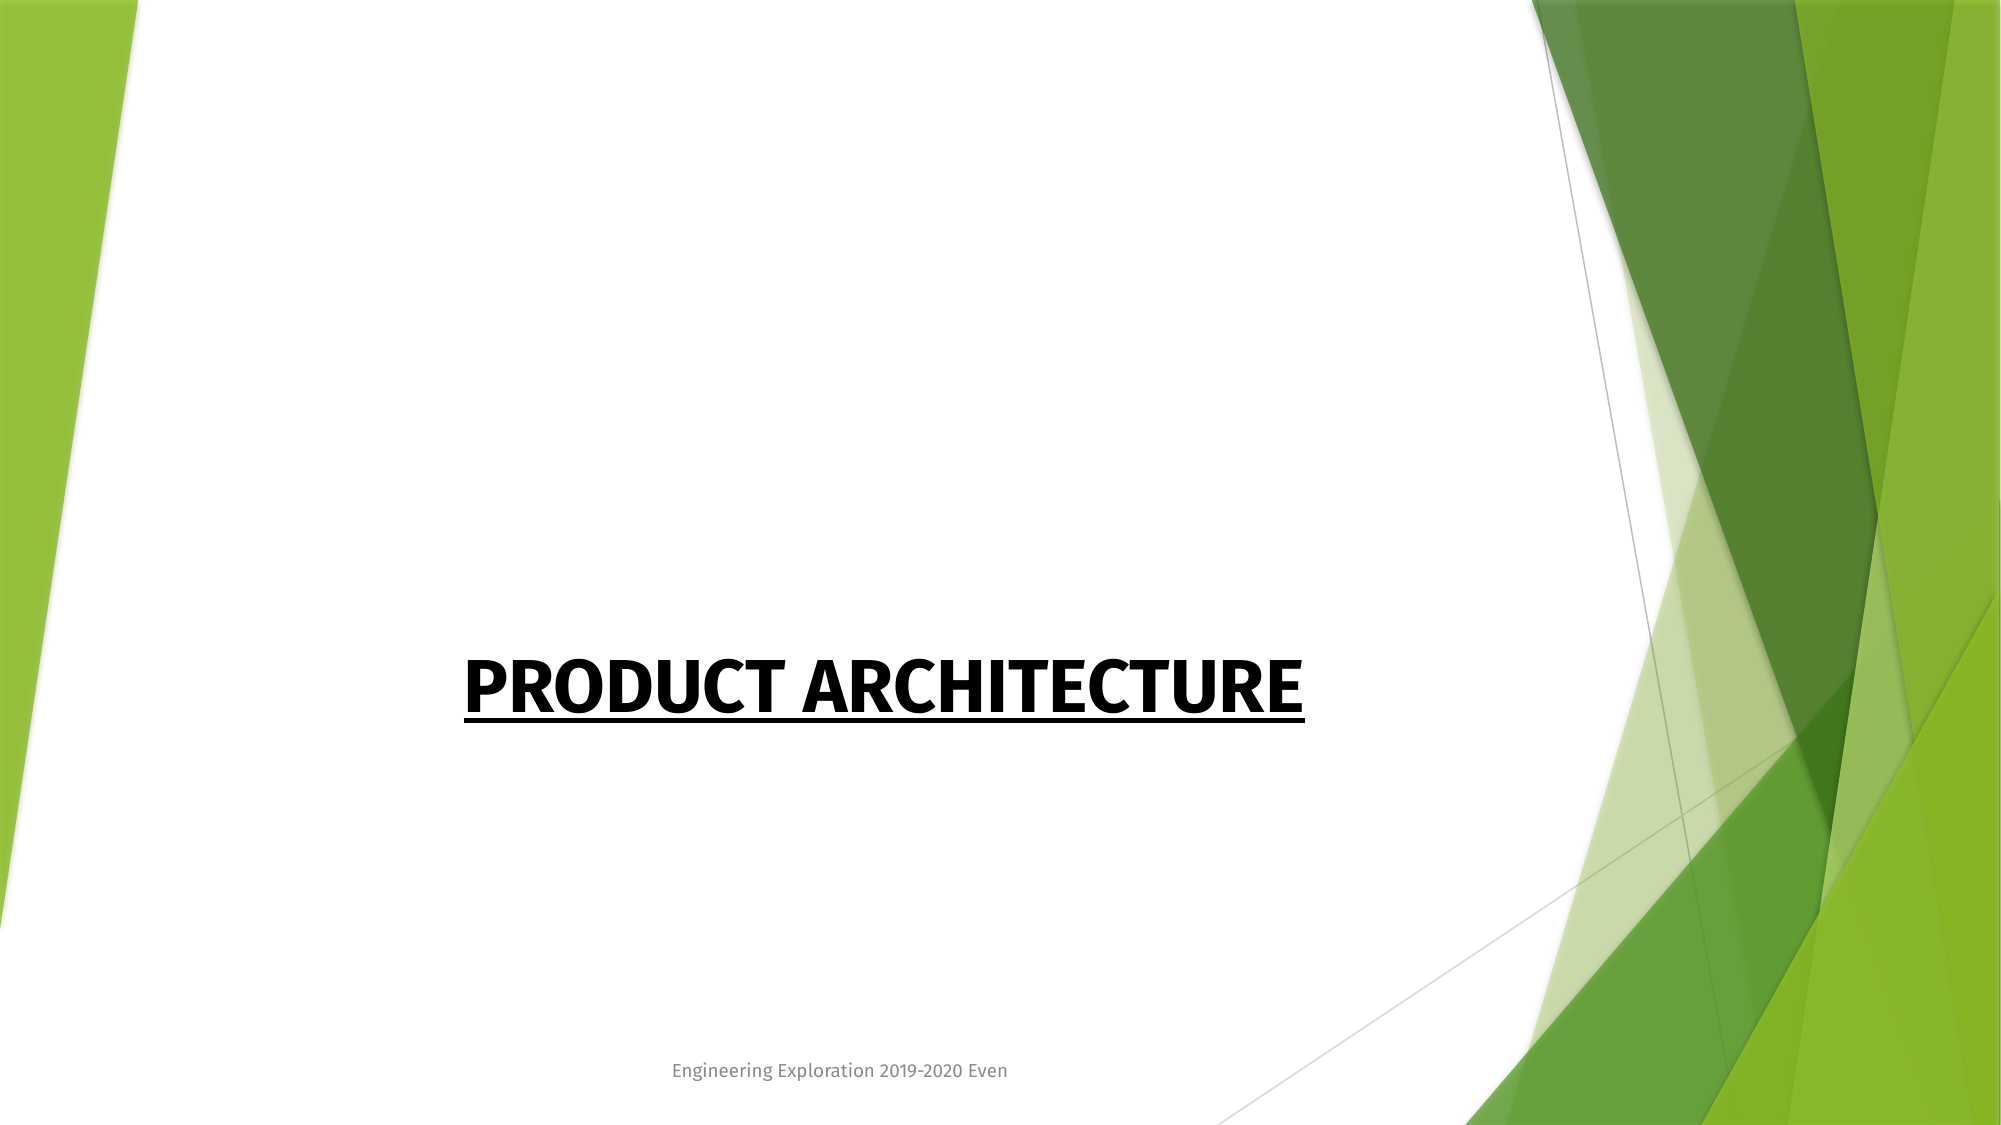

# PRODUCT ARCHITECTURE
Engineering Exploration 2019-2020 Even